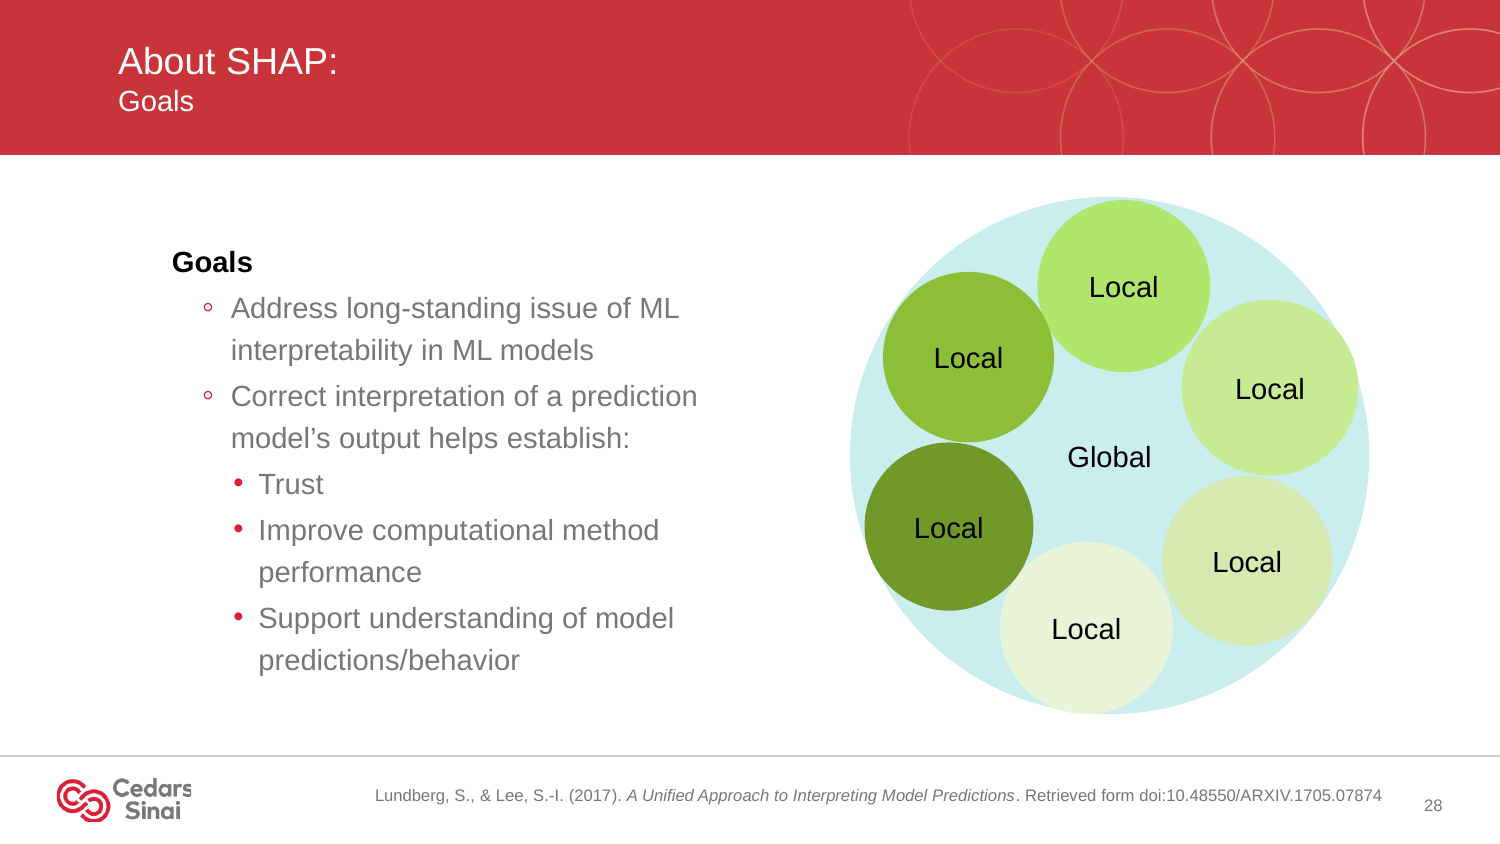

# About SHAP: Goals
Global
Local
Local
Goals
Address long-standing issue of ML interpretability in ML models
Correct interpretation of a prediction model’s output helps establish:
Trust
Improve computational method performance
Support understanding of model predictions/behavior
Local
Local
Local
Local
Lundberg, S., & Lee, S.-I. (2017). A Unified Approach to Interpreting Model Predictions. Retrieved form doi:10.48550/ARXIV.1705.07874

28